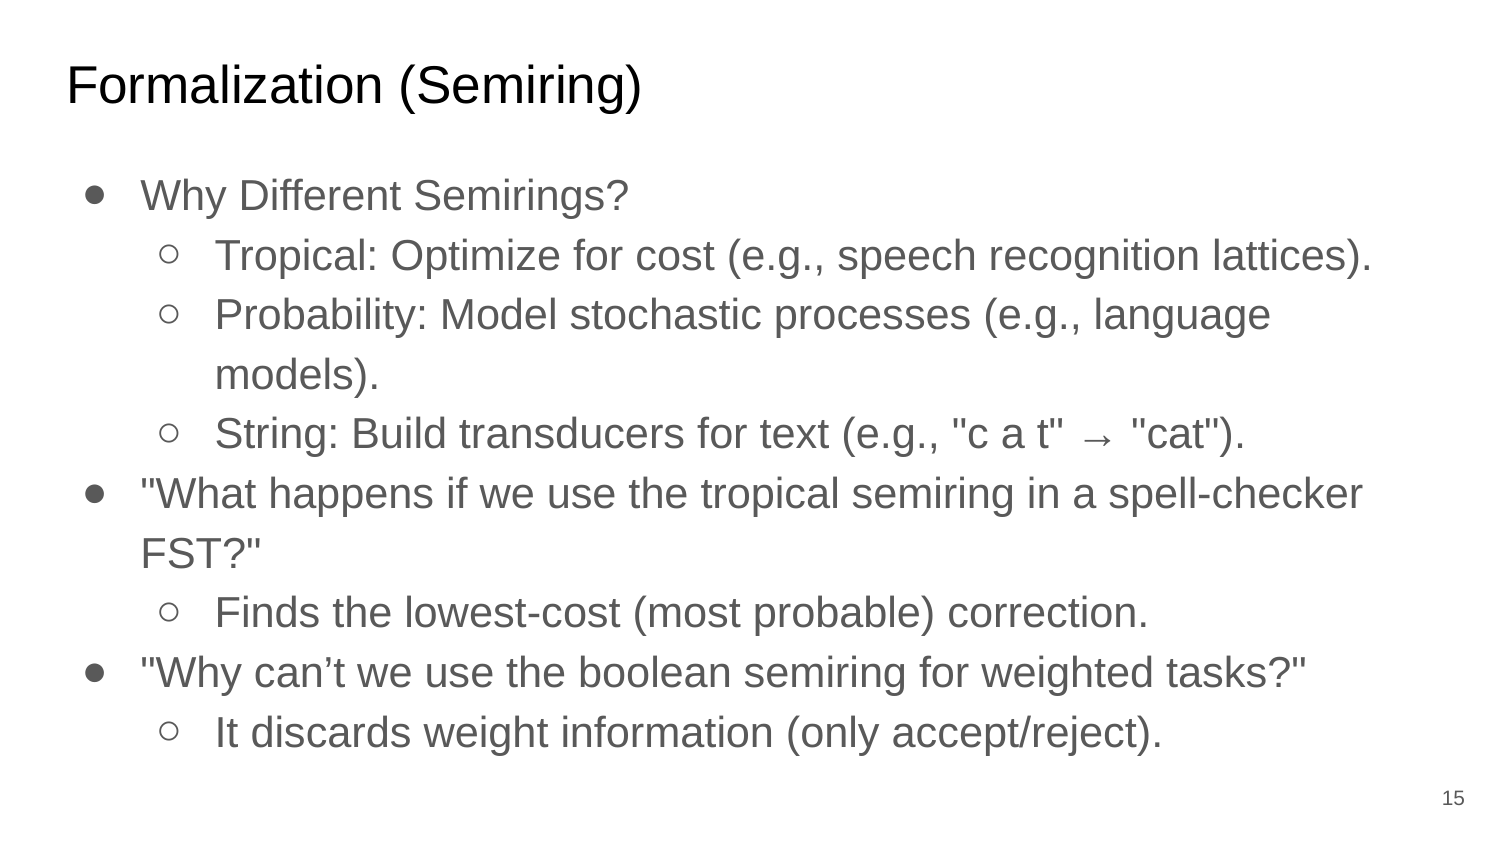

# Formalization (Semiring)
Why Different Semirings?
Tropical: Optimize for cost (e.g., speech recognition lattices).
Probability: Model stochastic processes (e.g., language models).
String: Build transducers for text (e.g., "c a t" → "cat").
"What happens if we use the tropical semiring in a spell-checker FST?"
Finds the lowest-cost (most probable) correction.
"Why can’t we use the boolean semiring for weighted tasks?"
It discards weight information (only accept/reject).
15